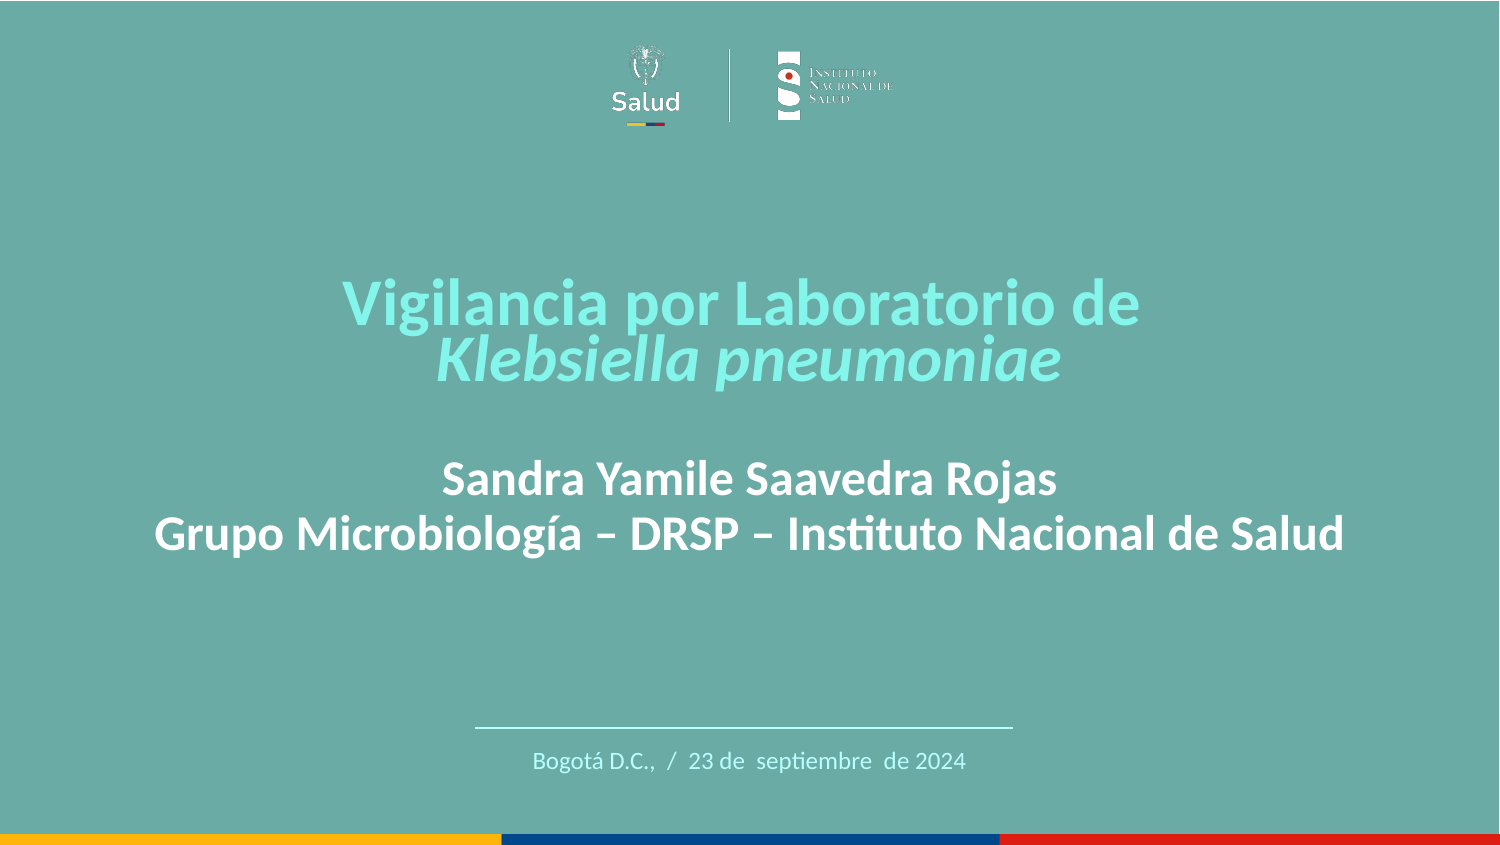

Vigilancia por Laboratorio de
Klebsiella pneumoniae

Sandra Yamile Saavedra Rojas
Grupo Microbiología – DRSP – Instituto Nacional de Salud
Bogotá D.C.,  /  23 de  septiembre  de 2024